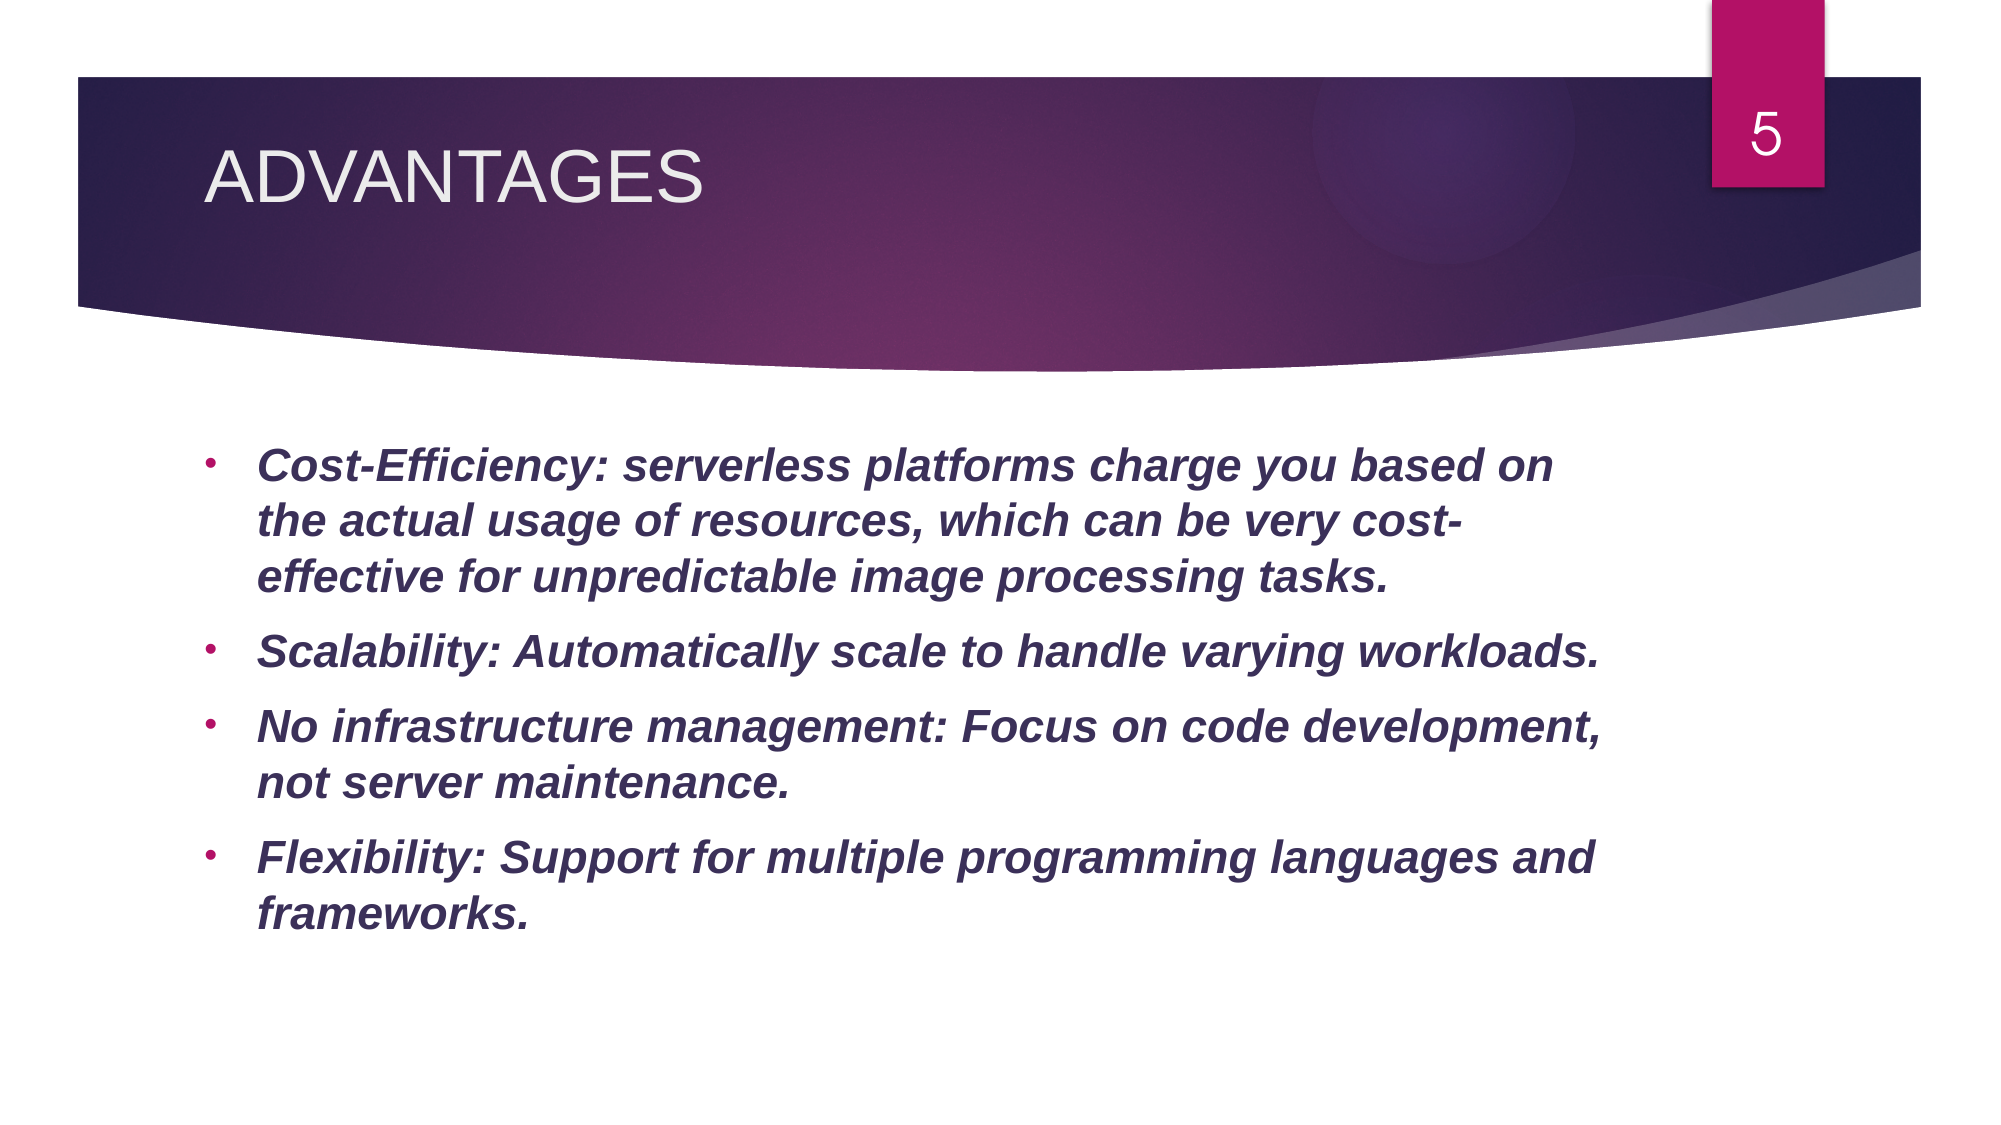

5
# ADVANTAGES
Cost-Efficiency: serverless platforms charge you based on the actual usage of resources, which can be very cost-effective for unpredictable image processing tasks.
Scalability: Automatically scale to handle varying workloads.
No infrastructure management: Focus on code development, not server maintenance.
Flexibility: Support for multiple programming languages and frameworks.